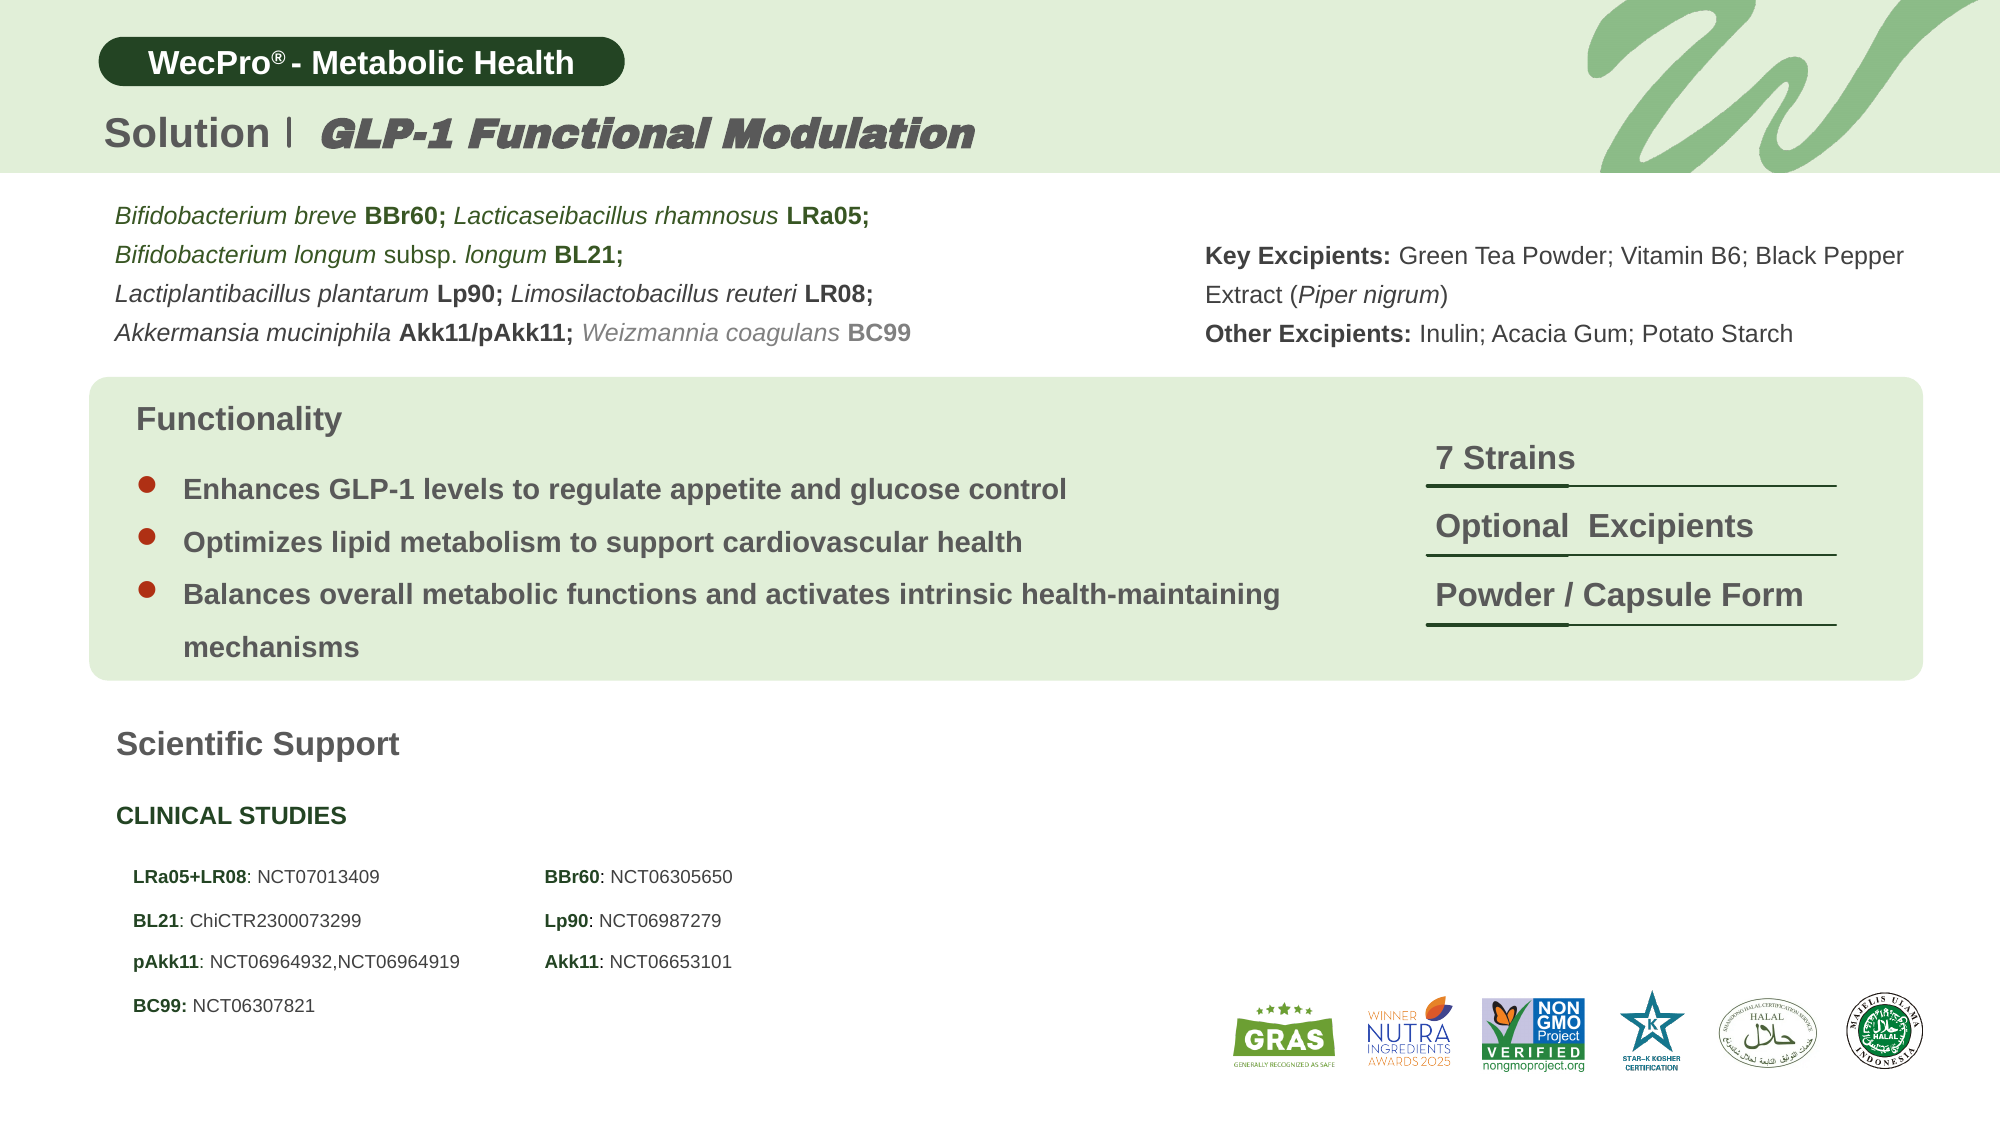

Solution
GLP-1 Functional Modulation
Bifidobacterium breve BBr60; Lacticaseibacillus rhamnosus LRa05;
Bifidobacterium longum subsp. longum BL21;
Lactiplantibacillus plantarum Lp90; Limosilactobacillus reuteri LR08;
Akkermansia muciniphila Akk11/pAkk11; Weizmannia coagulans BC99
Key Excipients: Green Tea Powder; Vitamin B6; Black Pepper Extract (Piper nigrum)
Other Excipients: Inulin; Acacia Gum; Potato Starch

Functionality
7 Strains
Enhances GLP-1 levels to regulate appetite and glucose control
Optimizes lipid metabolism to support cardiovascular health
Balances overall metabolic functions and activates intrinsic health-maintaining mechanisms
Optional  Excipients
Powder / Capsule Form
Scientific Support
CLINICAL STUDIES
| LRa05+LR08: NCT07013409 | BBr60: NCT06305650 |
| --- | --- |
| BL21: ChiCTR2300073299 | Lp90: NCT06987279 |
| pAkk11: NCT06964932,NCT06964919 | Akk11: NCT06653101 |
| BC99: NCT06307821 |  |